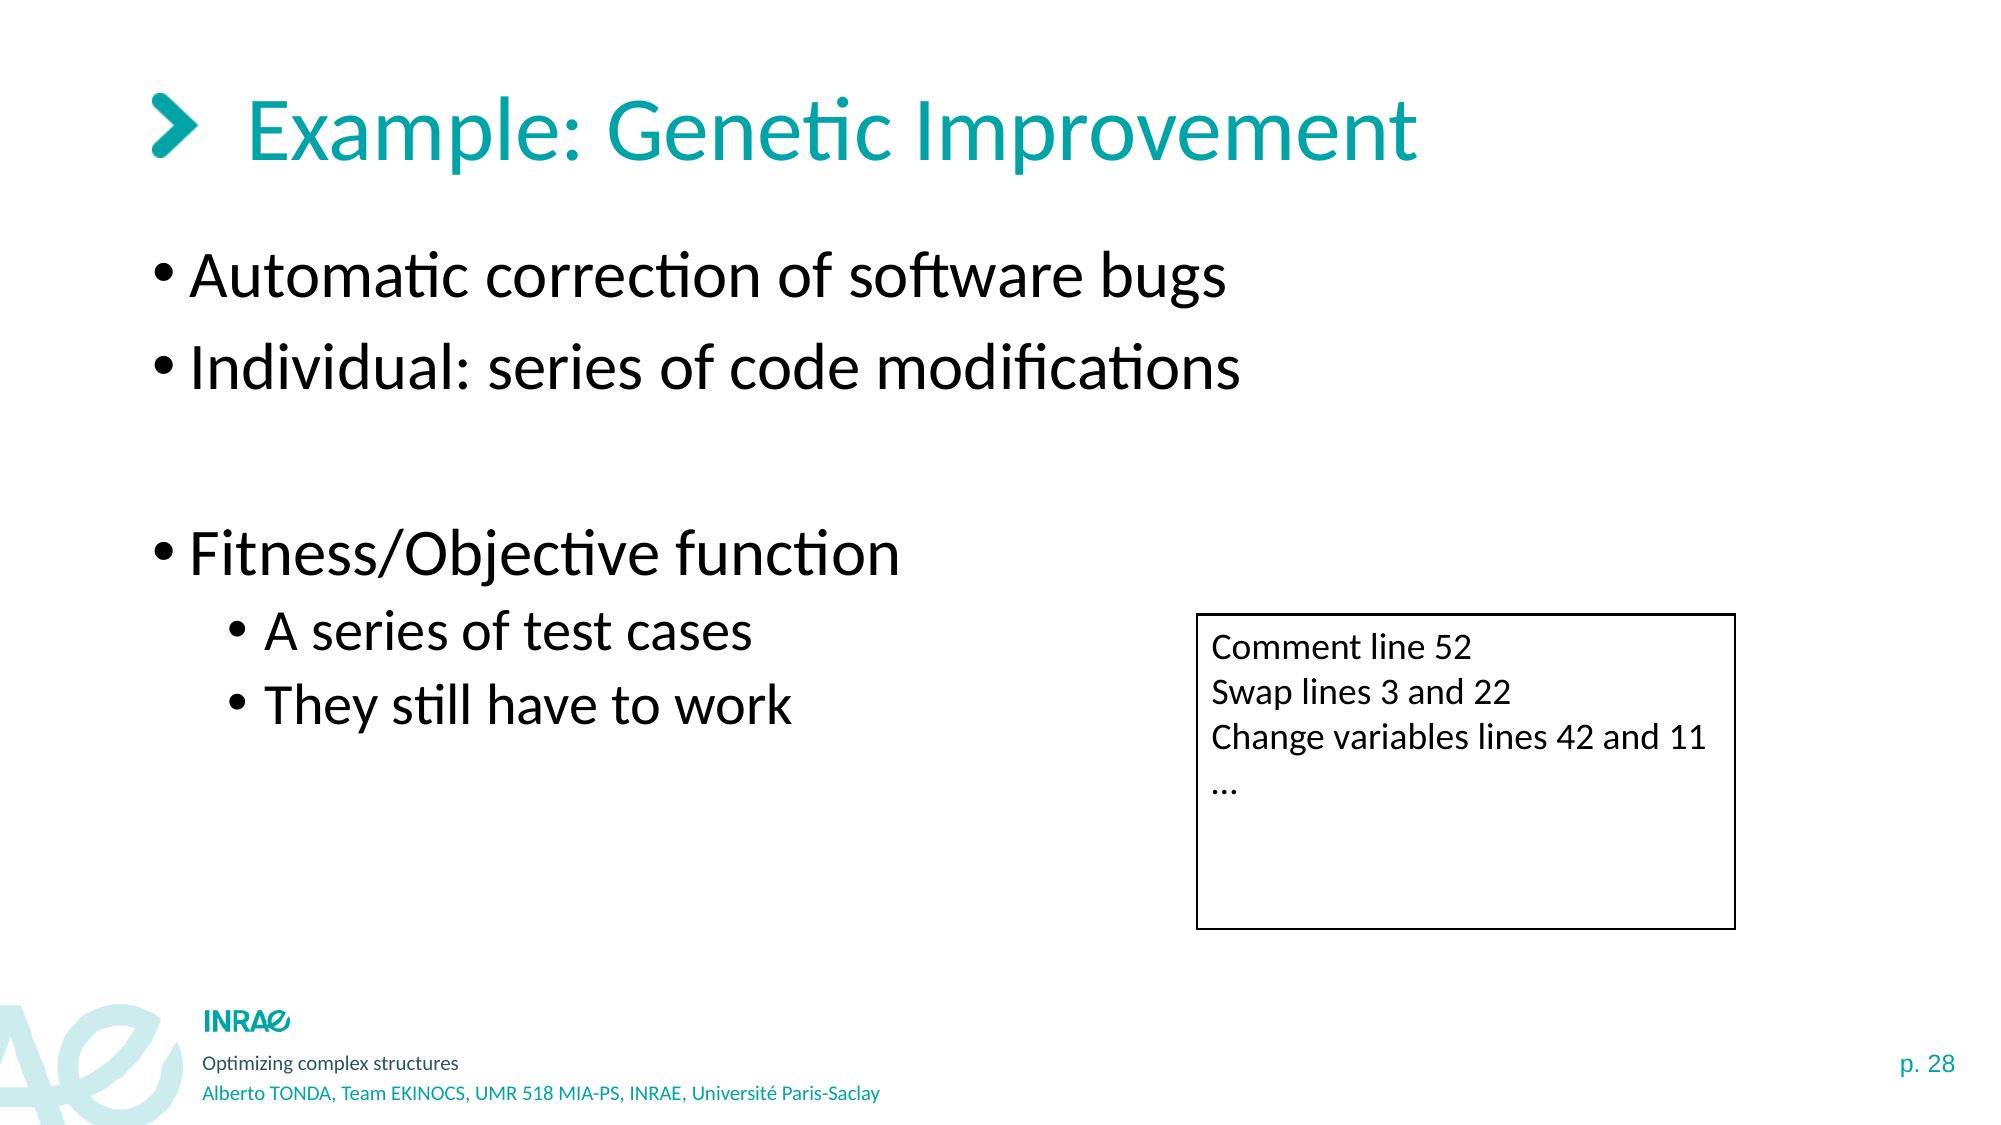

# Example: Genetic Improvement
Automatic correction of software bugs
Individual: series of code modifications

Fitness/Objective function
A series of test cases
They still have to work

Comment line 52
Swap lines 3 and 22
Change variables lines 42 and 11
…